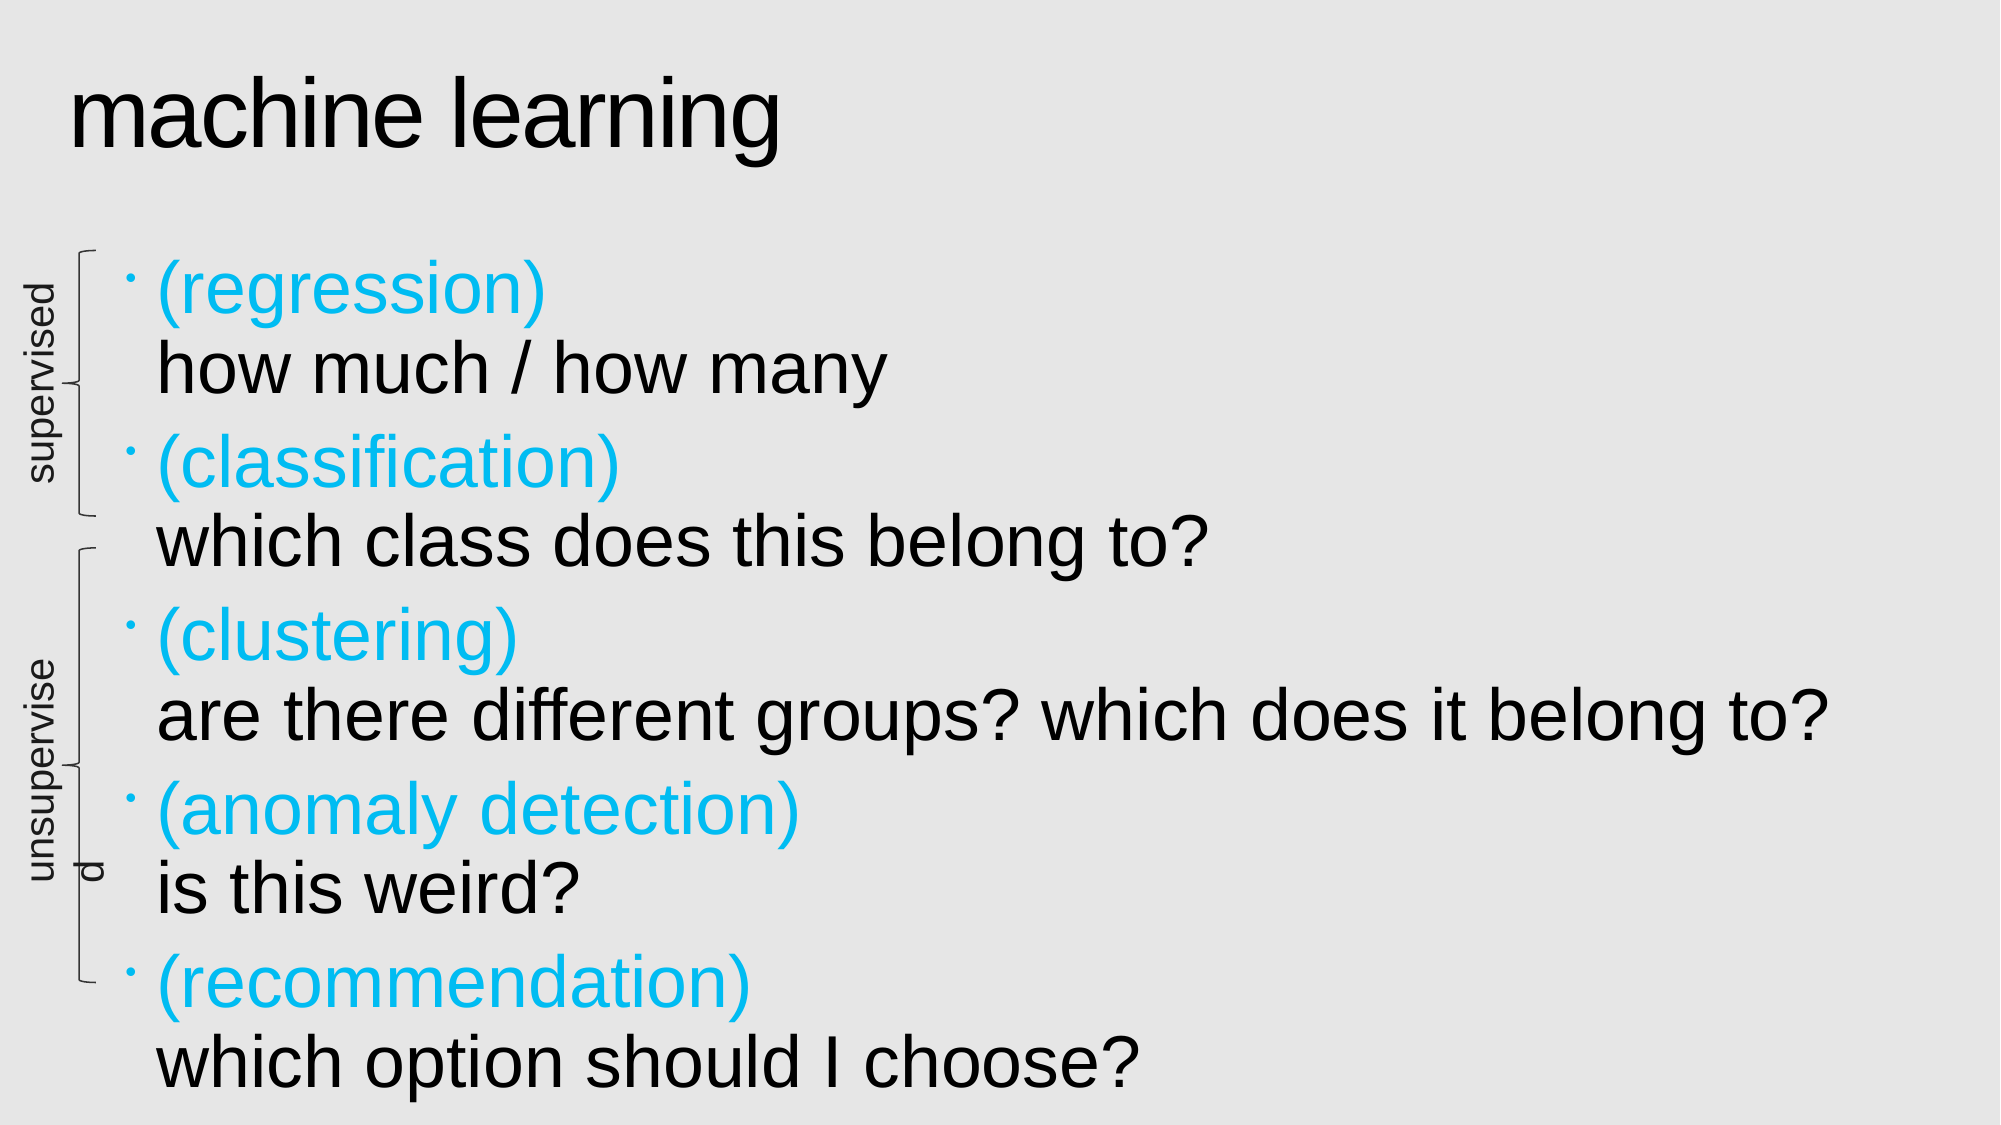

# machine learning
(regression)
how much / how many
(classification)
which class does this belong to?
(clustering)
are there different groups? which does it belong to?
(anomaly detection)
is this weird?
(recommendation)
which option should I choose?

supervised

unsupervised